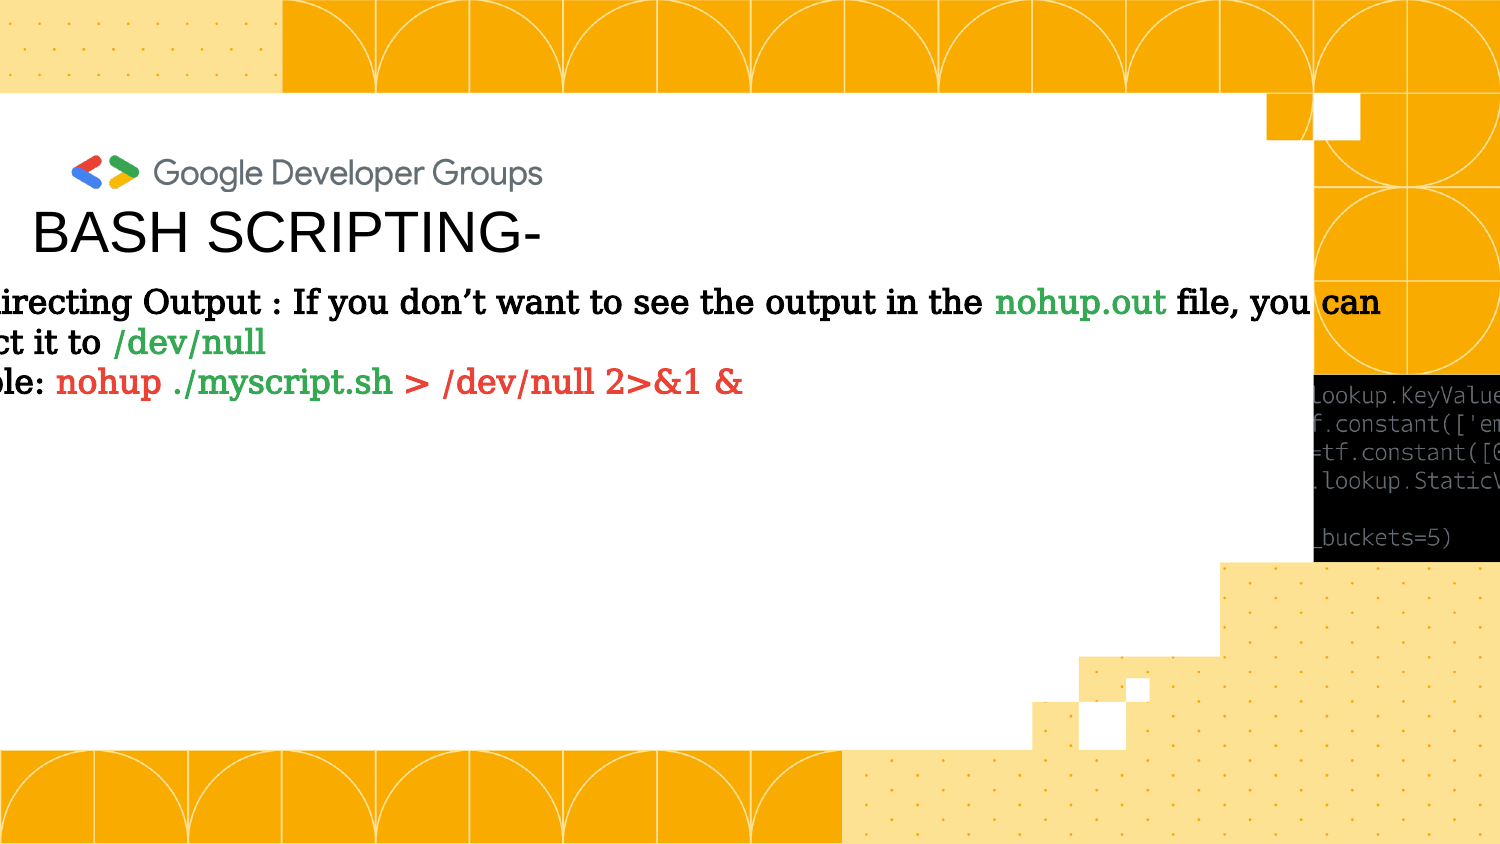

BASH SCRIPTING-
Redirecting Output : If you don’t want to see the output in the nohup.out file, you can
redirect it to /dev/null
Example: nohup ./myscript.sh > /dev/null 2>&1 &